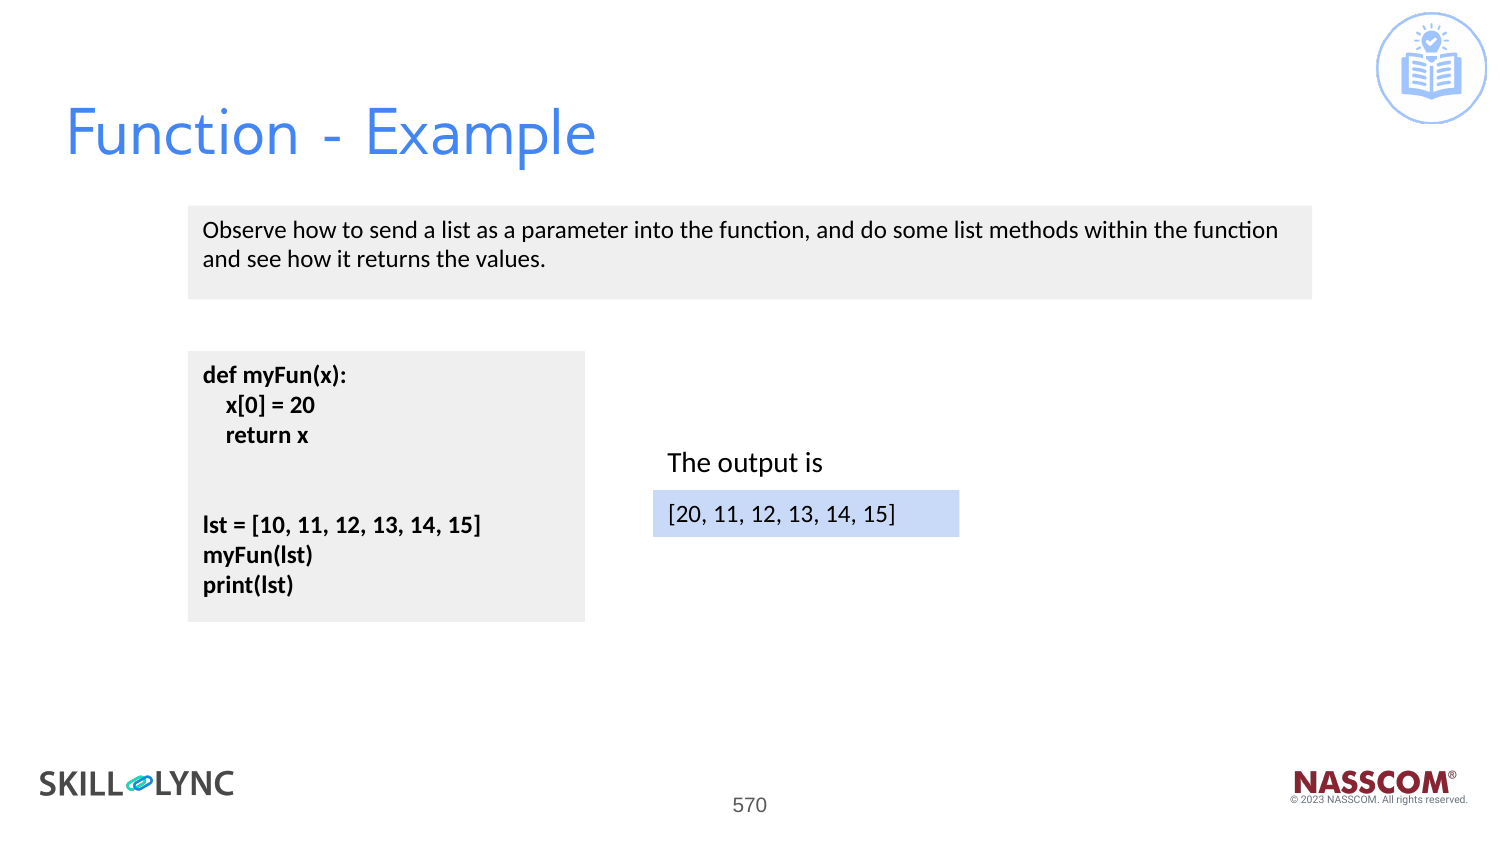

# Function - Example
Observe how to send a list as a parameter into the function, and do some list methods within the function and see how it returns the values.
def myFun(x):
    x[0] = 20
    return x

lst = [10, 11, 12, 13, 14, 15]
myFun(lst)
print(lst)
The output is
[20, 11, 12, 13, 14, 15]
570